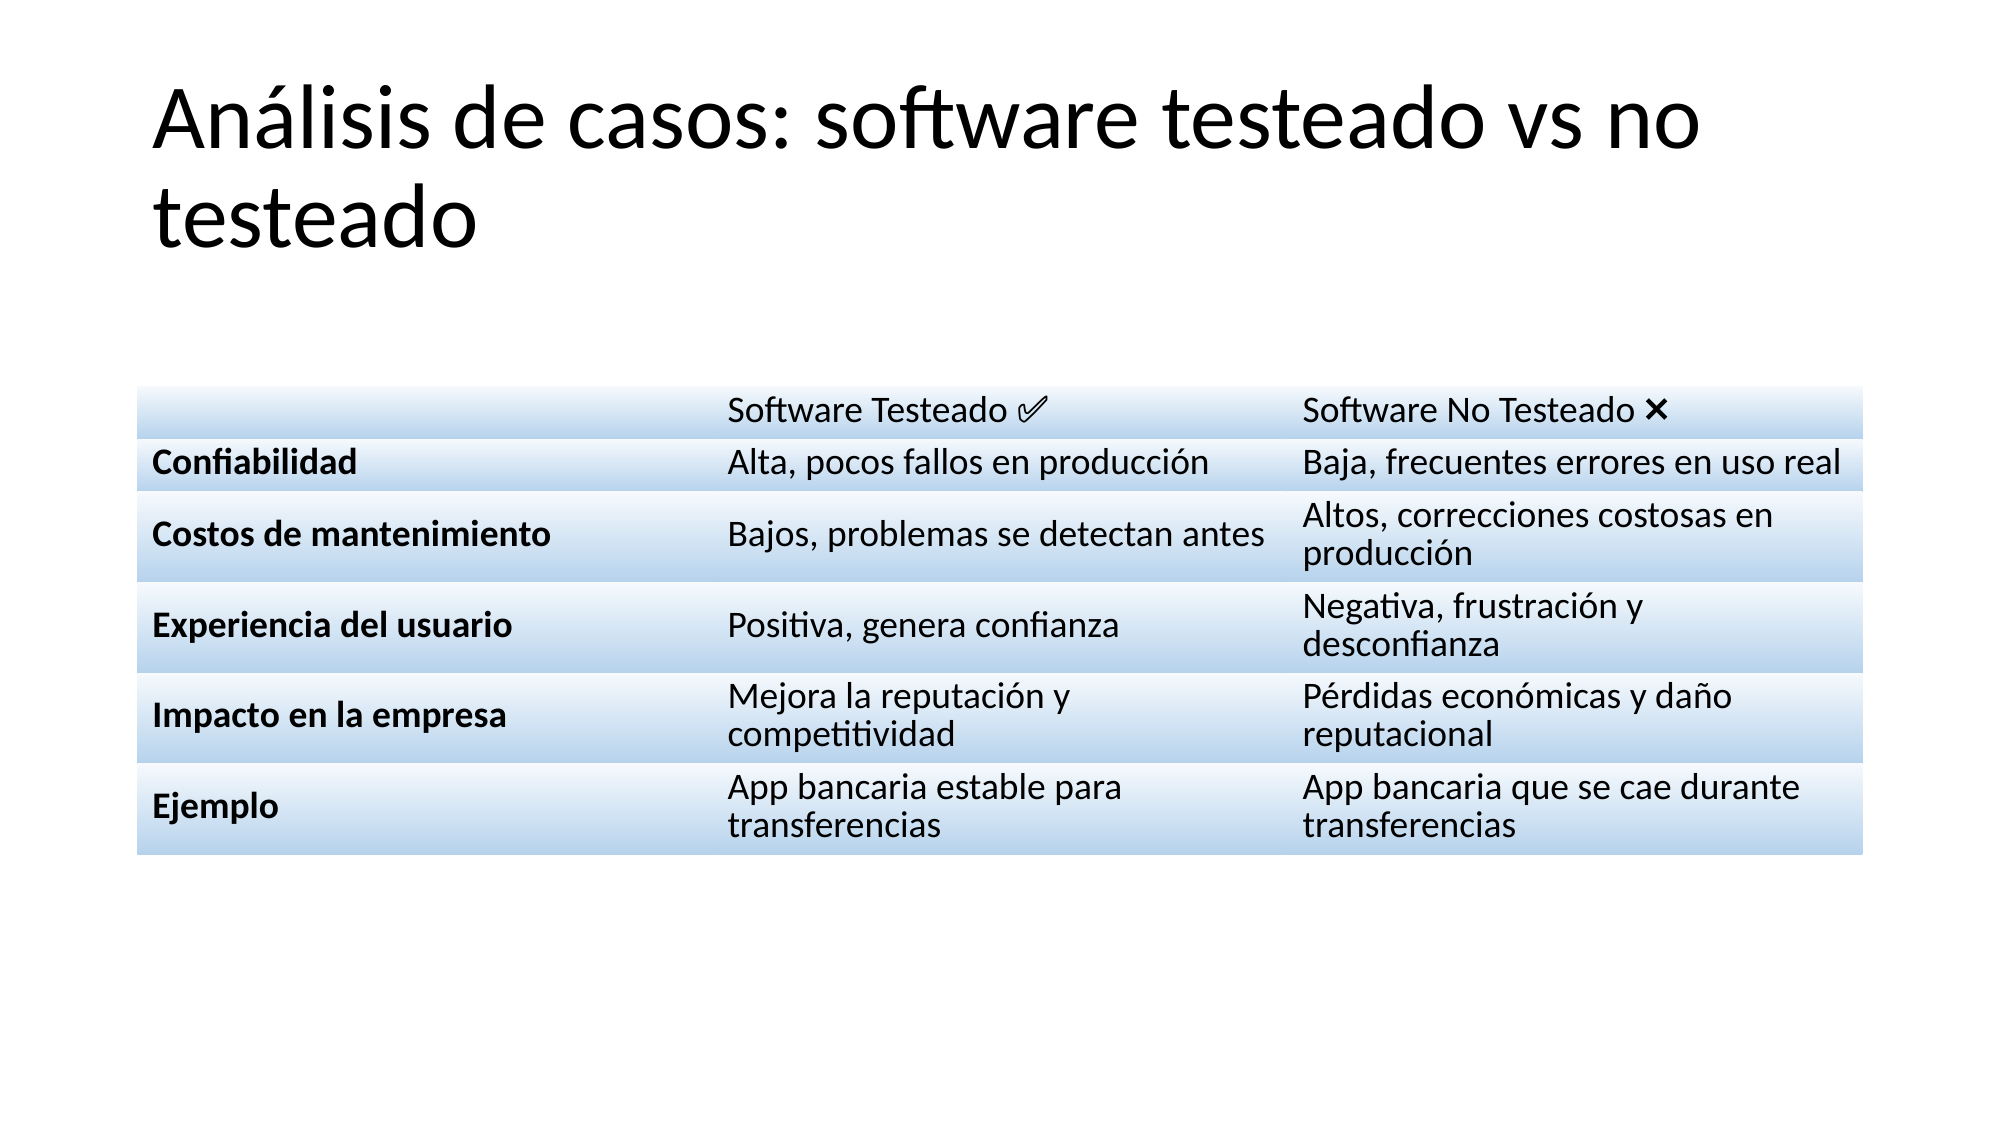

# Análisis de casos: software testeado vs no testeado
|  | Software Testeado ✅ | Software No Testeado ❌ |
| --- | --- | --- |
| Confiabilidad | Alta, pocos fallos en producción | Baja, frecuentes errores en uso real |
| Costos de mantenimiento | Bajos, problemas se detectan antes | Altos, correcciones costosas en producción |
| Experiencia del usuario | Positiva, genera confianza | Negativa, frustración y desconfianza |
| Impacto en la empresa | Mejora la reputación y competitividad | Pérdidas económicas y daño reputacional |
| Ejemplo | App bancaria estable para transferencias | App bancaria que se cae durante transferencias |